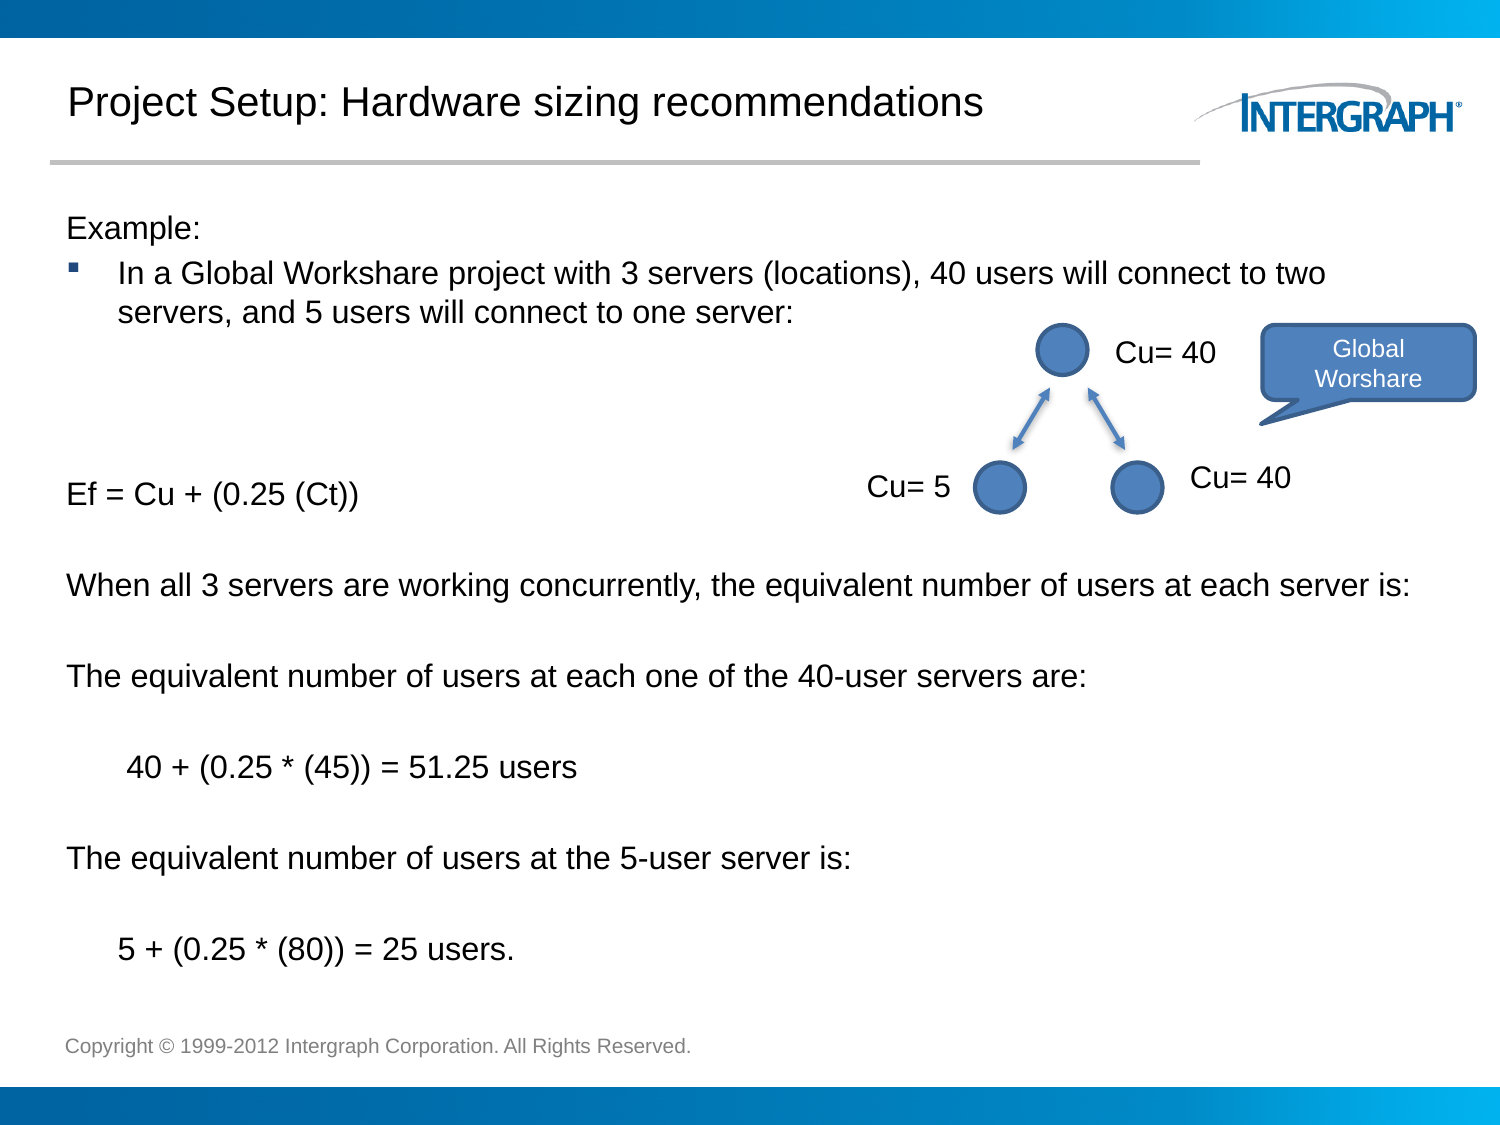

# Project Setup: Hardware sizing recommendations
Example:
In a Global Workshare project with 3 servers (locations), 40 users will connect to two servers, and 5 users will connect to one server:

Ef = Cu + (0.25 (Ct))

When all 3 servers are working concurrently, the equivalent number of users at each server is:

The equivalent number of users at each one of the 40-user servers are:

40 + (0.25 * (45)) = 51.25 users

The equivalent number of users at the 5-user server is:

	5 + (0.25 * (80)) = 25 users.

Cu= 40
Global Worshare
Cu= 40
Cu= 5